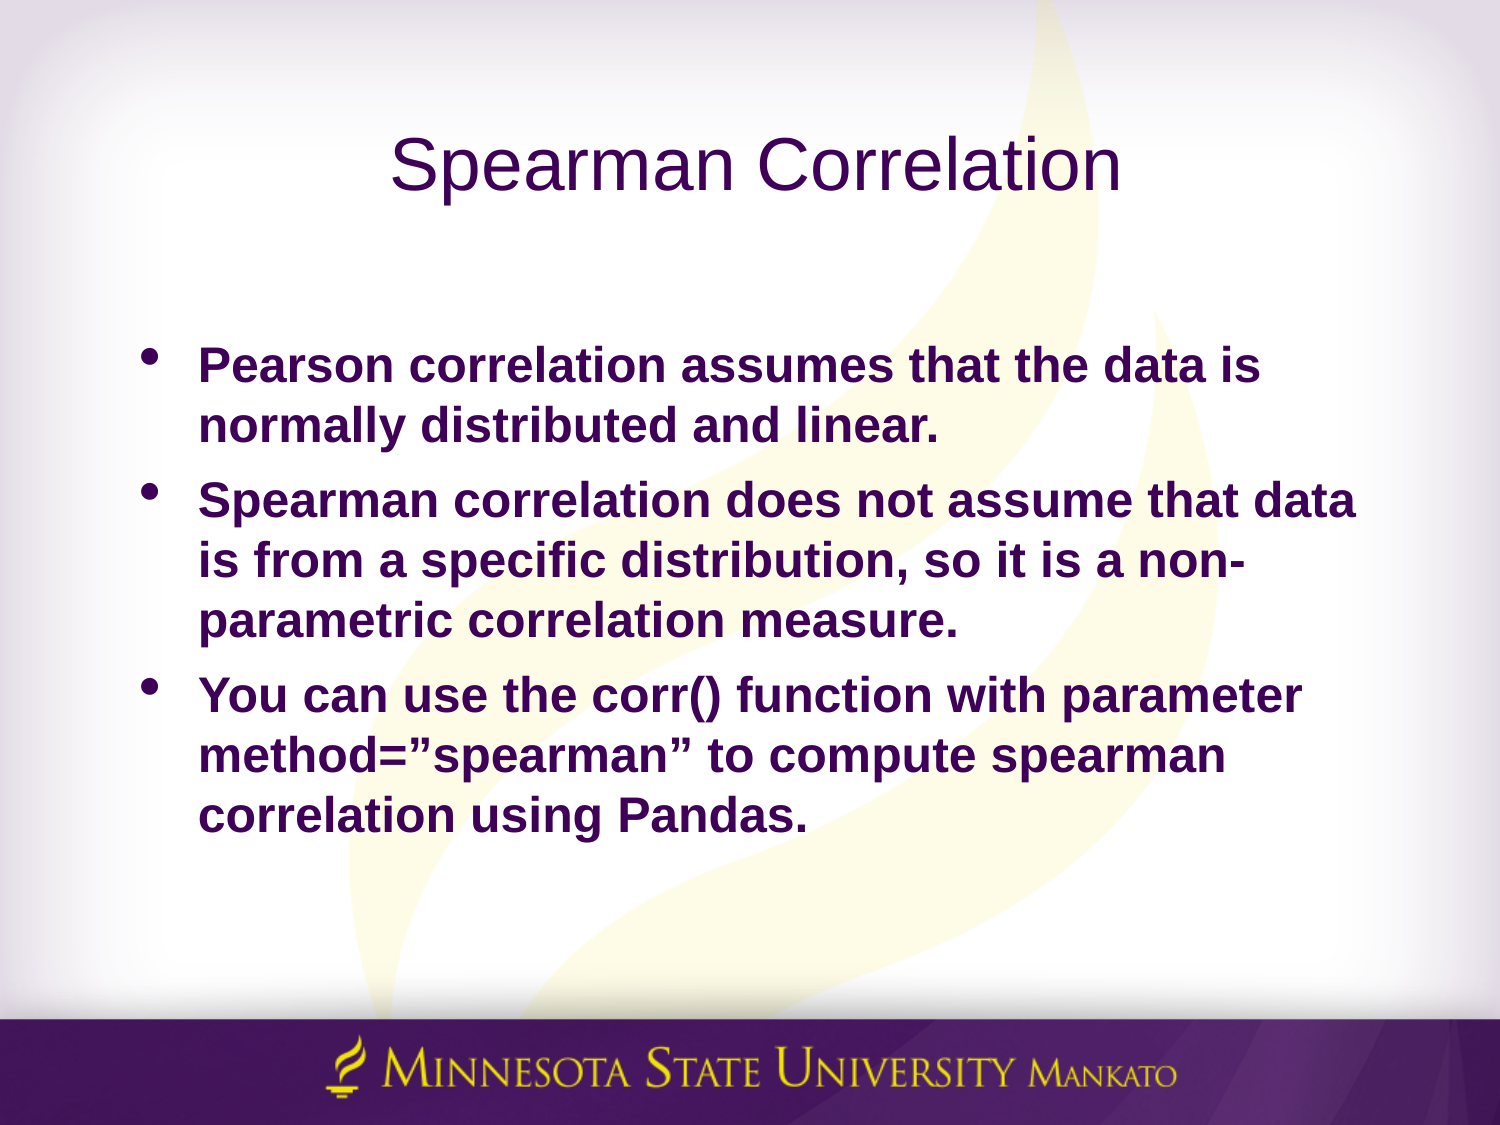

# Spearman Correlation
Pearson correlation assumes that the data is normally distributed and linear.
Spearman correlation does not assume that data is from a specific distribution, so it is a non-parametric correlation measure.
You can use the corr() function with parameter method=”spearman” to compute spearman correlation using Pandas.